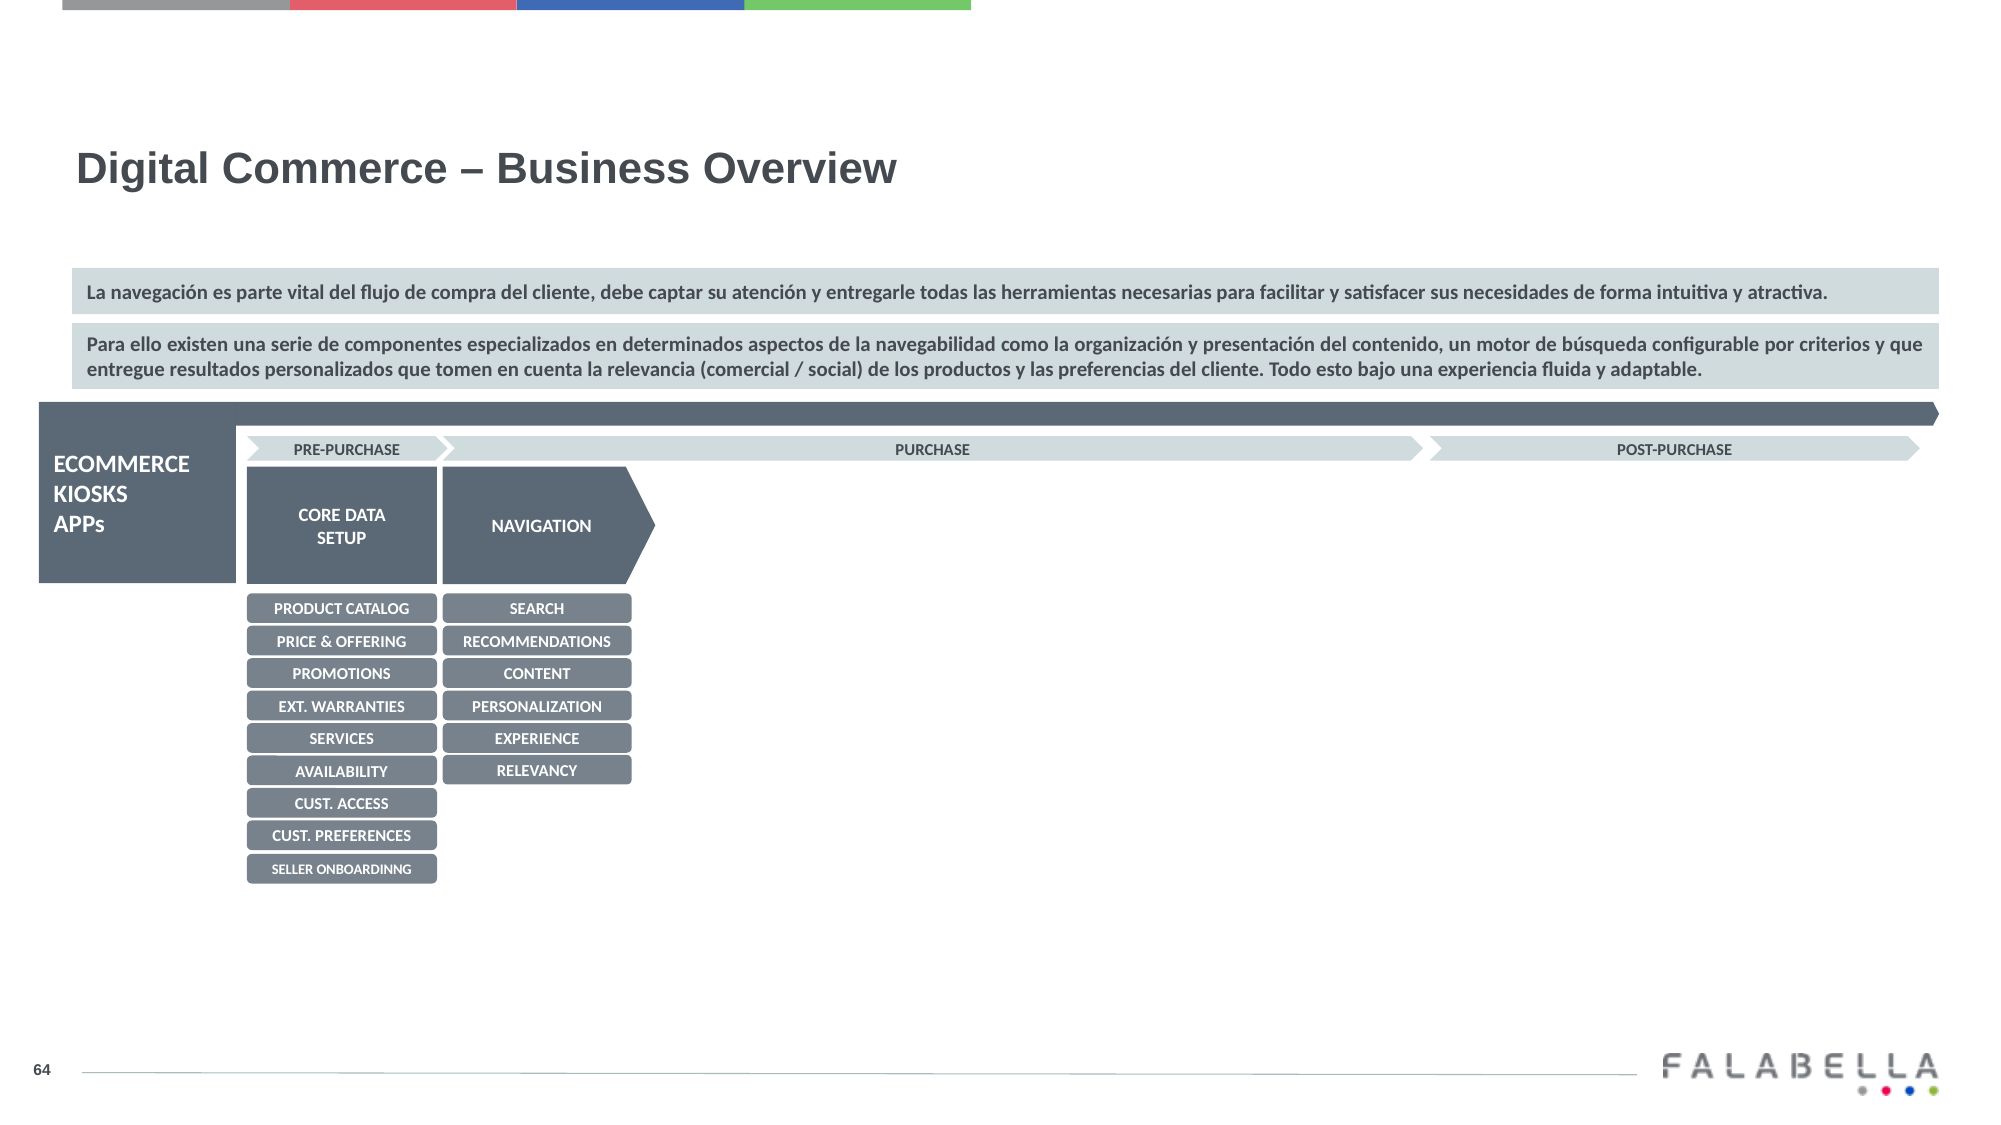

Digital Commerce – Business Overview
La navegación es parte vital del flujo de compra del cliente, debe captar su atención y entregarle todas las herramientas necesarias para facilitar y satisfacer sus necesidades de forma intuitiva y atractiva.
Para ello existen una serie de componentes especializados en determinados aspectos de la navegabilidad como la organización y presentación del contenido, un motor de búsqueda configurable por criterios y que entregue resultados personalizados que tomen en cuenta la relevancia (comercial / social) de los productos y las preferencias del cliente. Todo esto bajo una experiencia fluida y adaptable.
ECOMMERCE
KIOSKS
APPs

PRE-PURCHASE
PURCHASE
POST-PURCHASE
CORE DATA
SETUP
NAVIGATION
PRODUCT CATALOG
SEARCH
PRICE & OFFERING
RECOMMENDATIONS
PROMOTIONS
CONTENT
EXT. WARRANTIES
PERSONALIZATION
SERVICES
EXPERIENCE
RELEVANCY
AVAILABILITY
CUST. ACCESS
CUST. PREFERENCES
SELLER ONBOARDINNG